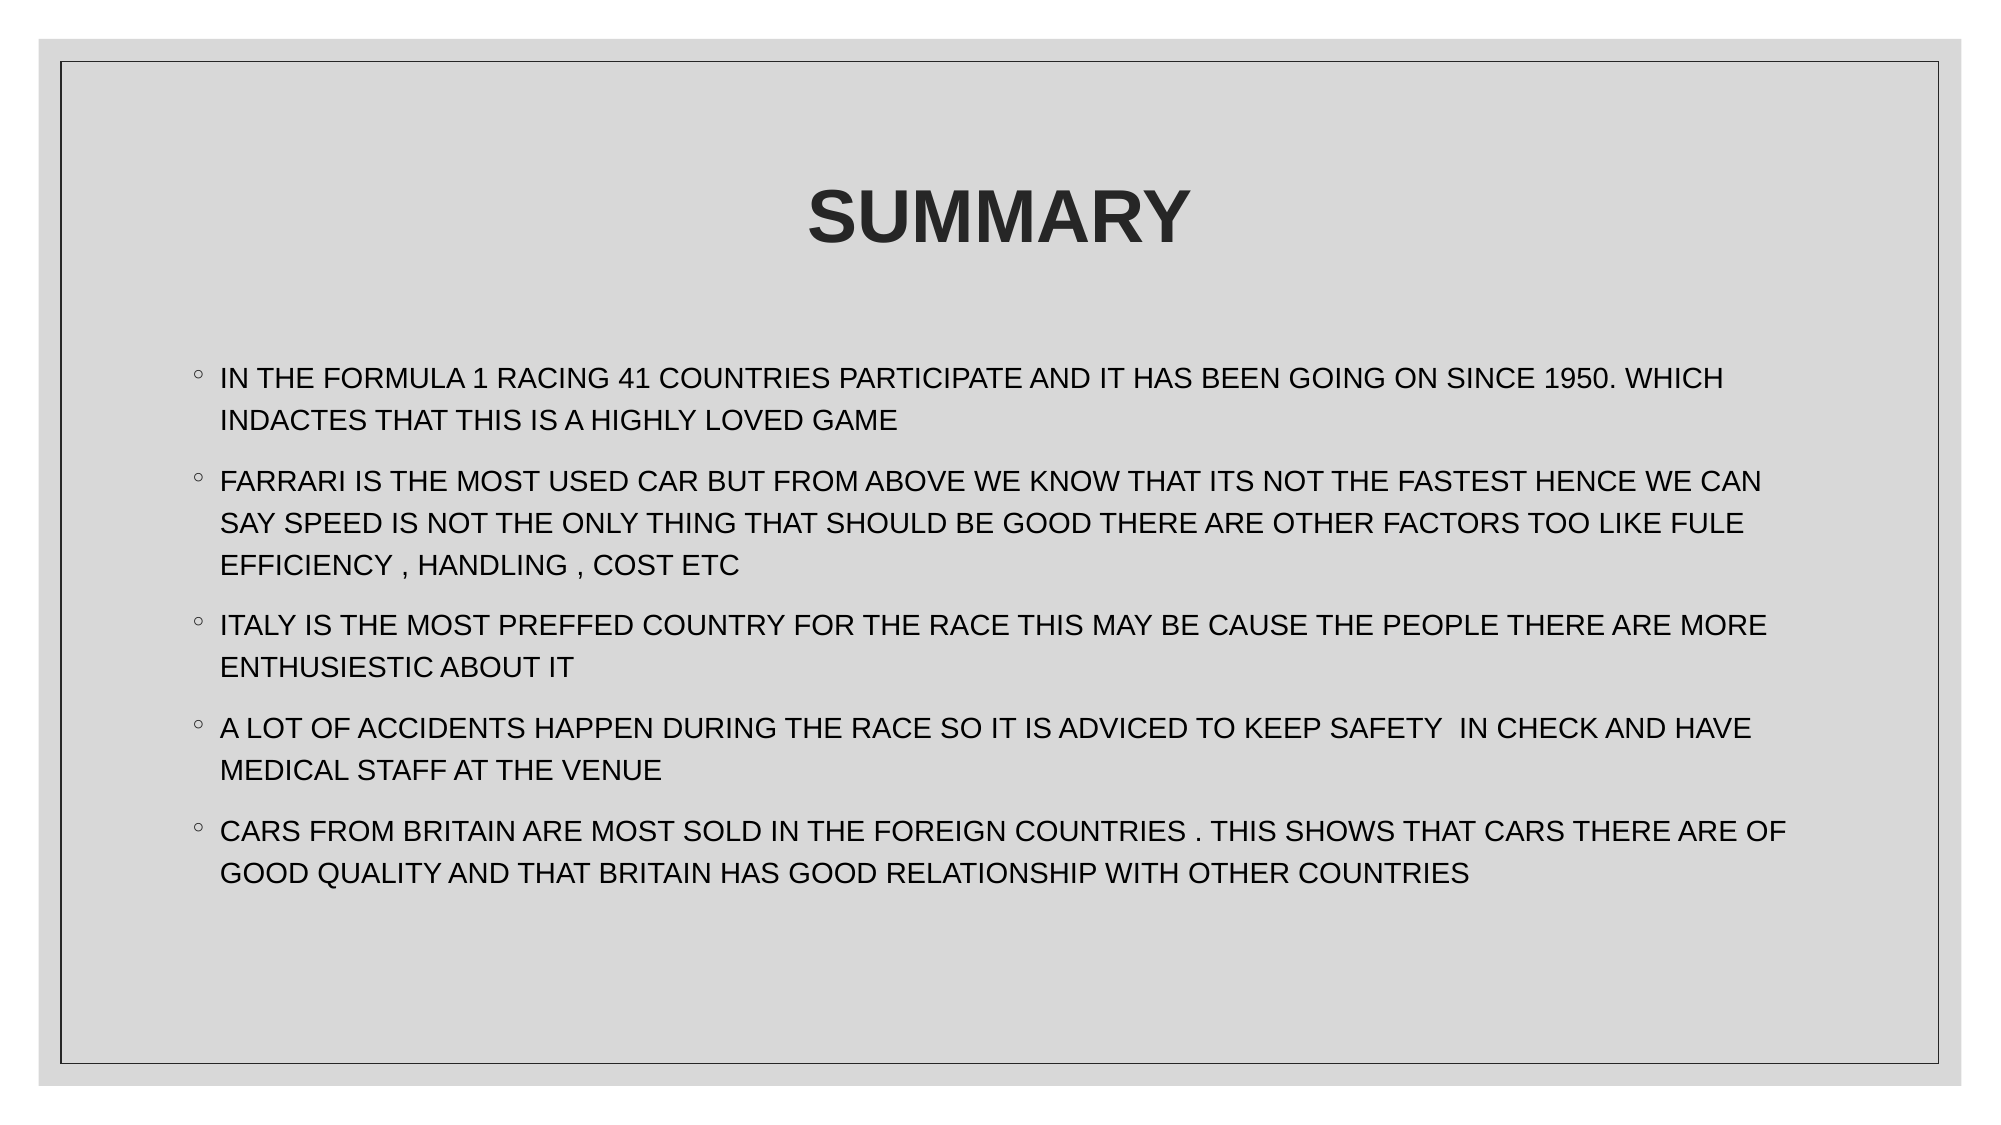

# SUMMARY
IN THE FORMULA 1 RACING 41 COUNTRIES PARTICIPATE AND IT HAS BEEN GOING ON SINCE 1950. WHICH INDACTES THAT THIS IS A HIGHLY LOVED GAME
FARRARI IS THE MOST USED CAR BUT FROM ABOVE WE KNOW THAT ITS NOT THE FASTEST HENCE WE CAN SAY SPEED IS NOT THE ONLY THING THAT SHOULD BE GOOD THERE ARE OTHER FACTORS TOO LIKE FULE EFFICIENCY , HANDLING , COST ETC
ITALY IS THE MOST PREFFED COUNTRY FOR THE RACE THIS MAY BE CAUSE THE PEOPLE THERE ARE MORE ENTHUSIESTIC ABOUT IT
A LOT OF ACCIDENTS HAPPEN DURING THE RACE SO IT IS ADVICED TO KEEP SAFETY  IN CHECK AND HAVE MEDICAL STAFF AT THE VENUE
CARS FROM BRITAIN ARE MOST SOLD IN THE FOREIGN COUNTRIES . THIS SHOWS THAT CARS THERE ARE OF GOOD QUALITY AND THAT BRITAIN HAS GOOD RELATIONSHIP WITH OTHER COUNTRIES